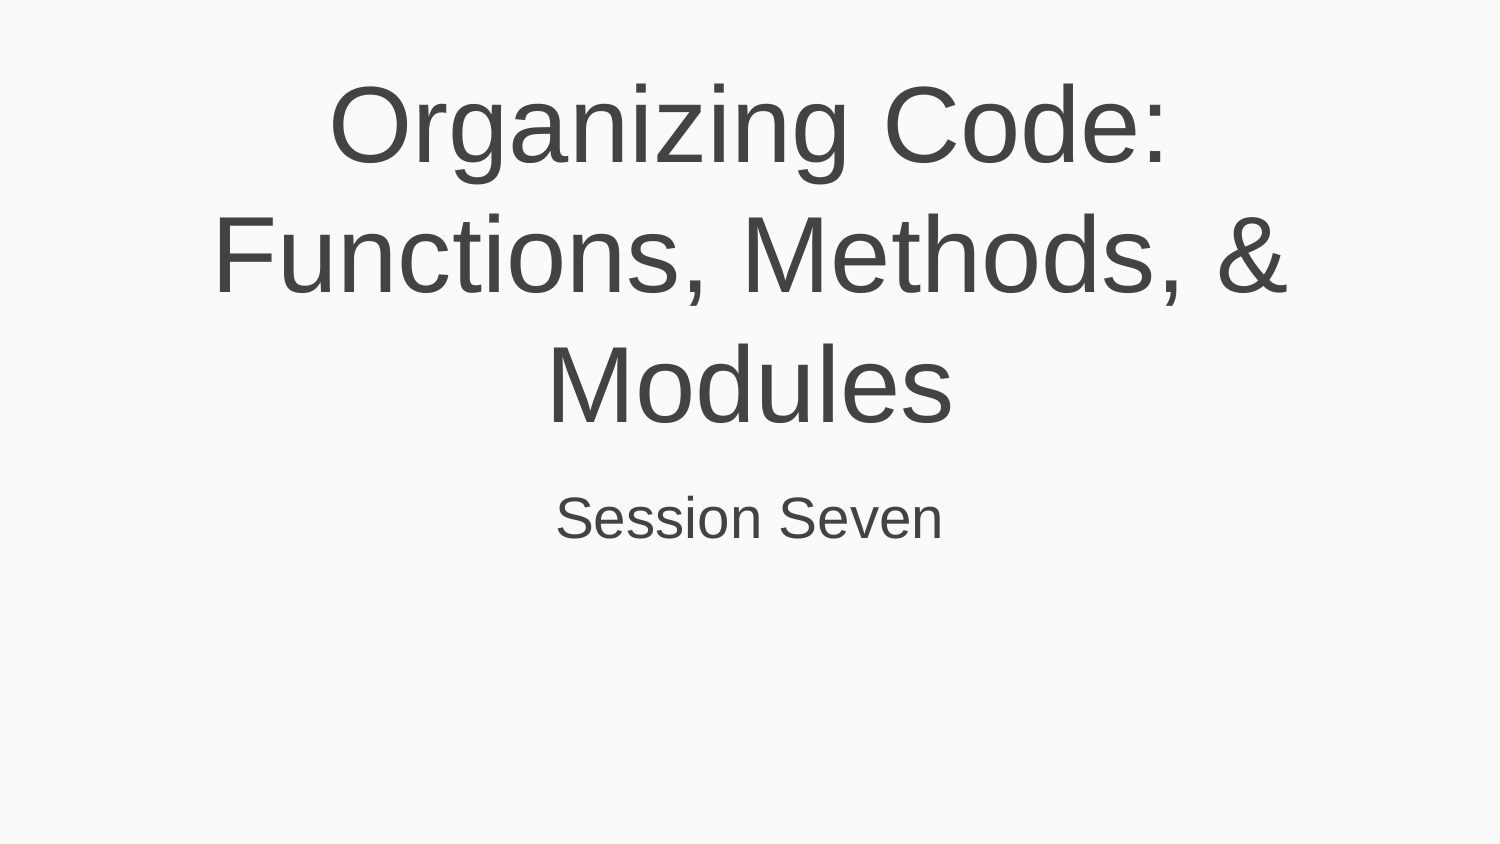

# Organizing Code:
Functions, Methods, & Modules
Session Seven